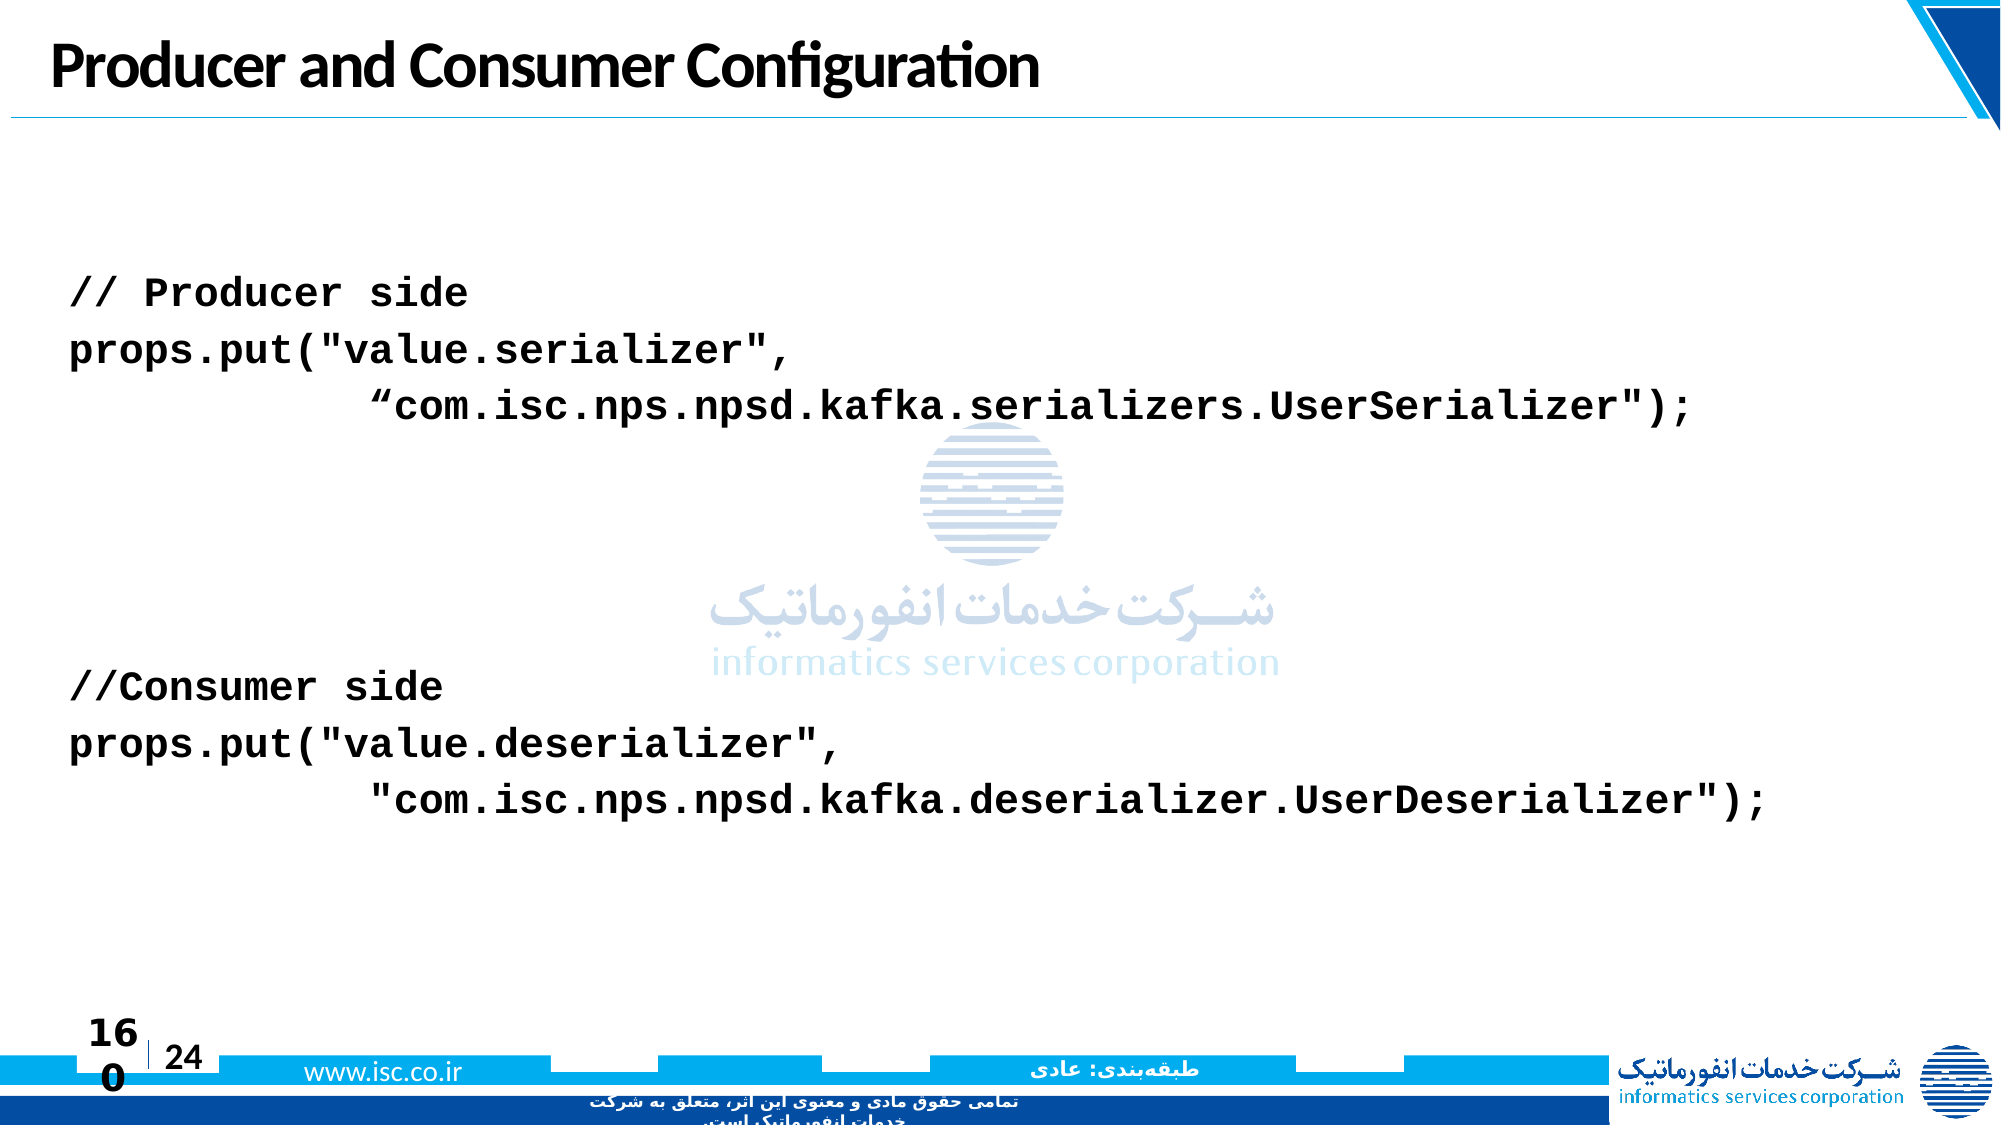

# Producer and Consumer Configuration
// Producer side
props.put("value.serializer",
		“com.isc.nps.npsd.kafka.serializers.UserSerializer");

//Consumer side
props.put("value.deserializer",
		"com.isc.nps.npsd.kafka.deserializer.UserDeserializer");